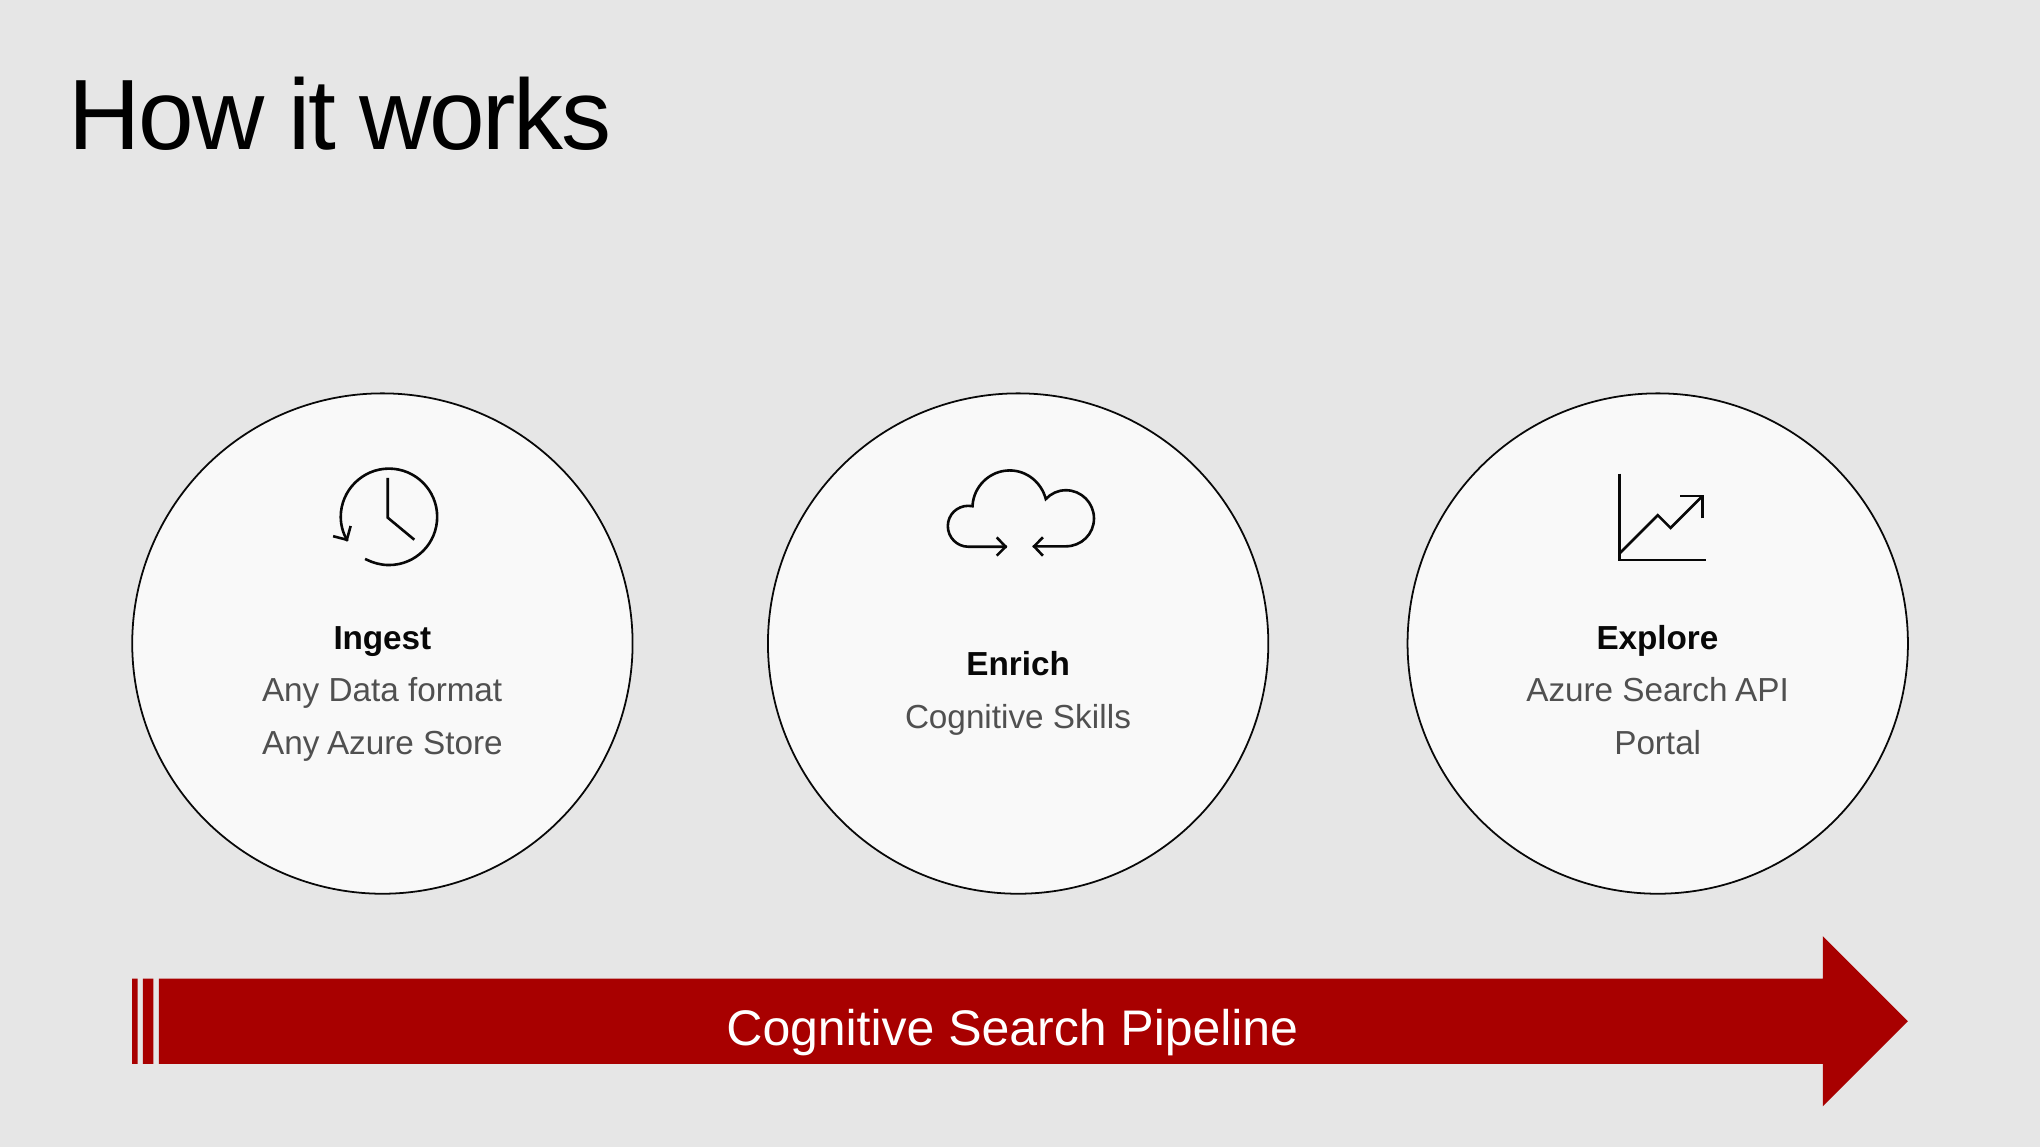

8
# How it works
Ingest
Any Data format
Any Azure Store
Enrich
Cognitive Skills
Explore
Azure Search API
Portal

Cognitive Search Pipeline